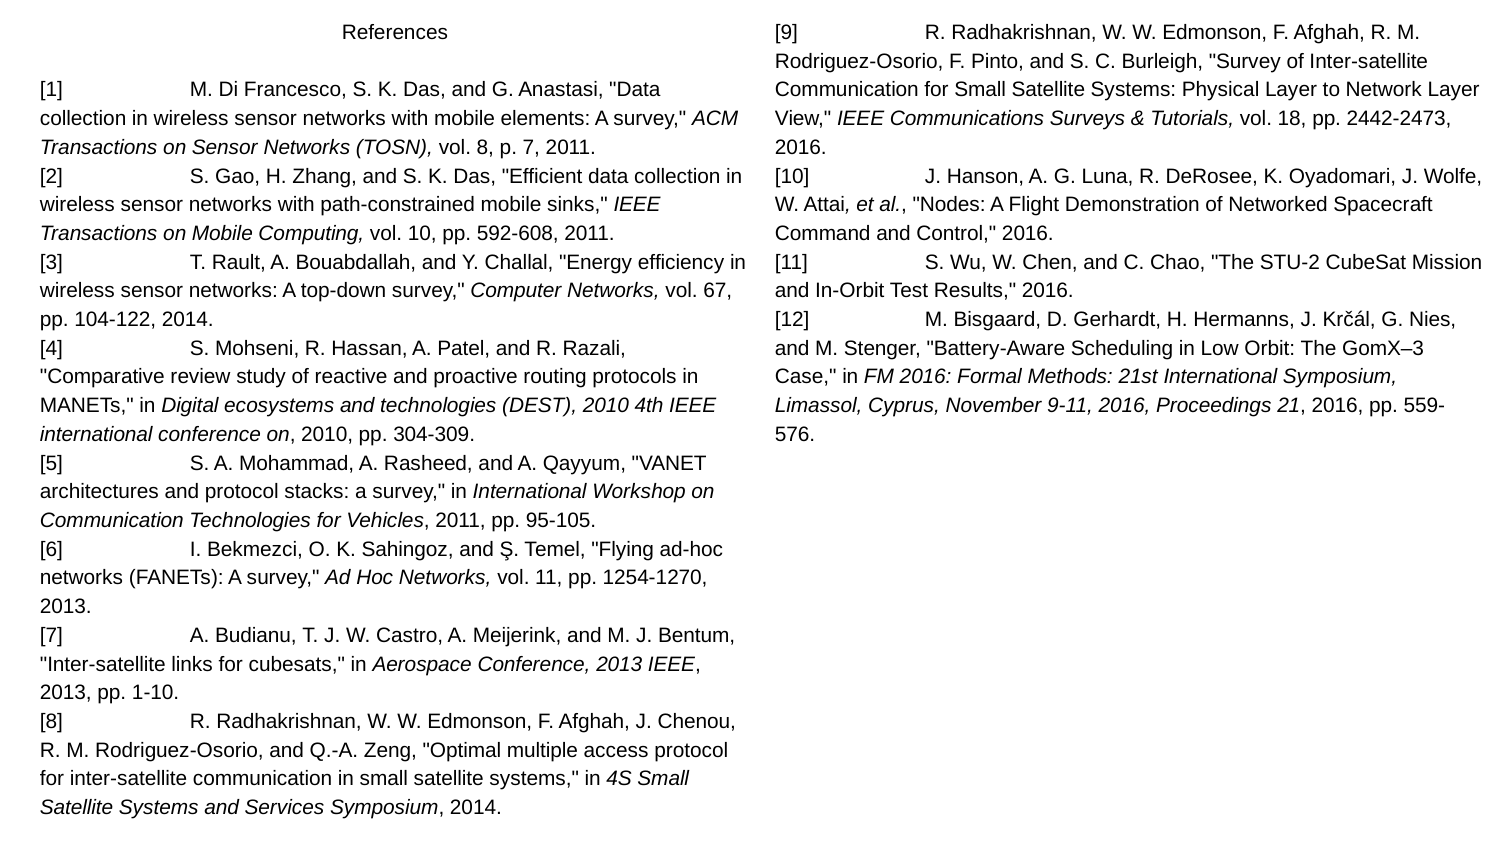

References

[1]	M. Di Francesco, S. K. Das, and G. Anastasi, "Data collection in wireless sensor networks with mobile elements: A survey," ACM Transactions on Sensor Networks (TOSN), vol. 8, p. 7, 2011.
[2]	S. Gao, H. Zhang, and S. K. Das, "Efficient data collection in wireless sensor networks with path-constrained mobile sinks," IEEE Transactions on Mobile Computing, vol. 10, pp. 592-608, 2011.
[3]	T. Rault, A. Bouabdallah, and Y. Challal, "Energy efficiency in wireless sensor networks: A top-down survey," Computer Networks, vol. 67, pp. 104-122, 2014.
[4]	S. Mohseni, R. Hassan, A. Patel, and R. Razali, "Comparative review study of reactive and proactive routing protocols in MANETs," in Digital ecosystems and technologies (DEST), 2010 4th IEEE international conference on, 2010, pp. 304-309.
[5]	S. A. Mohammad, A. Rasheed, and A. Qayyum, "VANET architectures and protocol stacks: a survey," in International Workshop on Communication Technologies for Vehicles, 2011, pp. 95-105.
[6]	I. Bekmezci, O. K. Sahingoz, and Ş. Temel, "Flying ad-hoc networks (FANETs): A survey," Ad Hoc Networks, vol. 11, pp. 1254-1270, 2013.
[7]	A. Budianu, T. J. W. Castro, A. Meijerink, and M. J. Bentum, "Inter-satellite links for cubesats," in Aerospace Conference, 2013 IEEE, 2013, pp. 1-10.
[8]	R. Radhakrishnan, W. W. Edmonson, F. Afghah, J. Chenou, R. M. Rodriguez-Osorio, and Q.-A. Zeng, "Optimal multiple access protocol for inter-satellite communication in small satellite systems," in 4S Small Satellite Systems and Services Symposium, 2014.
[9]	R. Radhakrishnan, W. W. Edmonson, F. Afghah, R. M. Rodriguez-Osorio, F. Pinto, and S. C. Burleigh, "Survey of Inter-satellite Communication for Small Satellite Systems: Physical Layer to Network Layer View," IEEE Communications Surveys & Tutorials, vol. 18, pp. 2442-2473, 2016.
[10]	J. Hanson, A. G. Luna, R. DeRosee, K. Oyadomari, J. Wolfe, W. Attai, et al., "Nodes: A Flight Demonstration of Networked Spacecraft Command and Control," 2016.
[11]	S. Wu, W. Chen, and C. Chao, "The STU-2 CubeSat Mission and In-Orbit Test Results," 2016.
[12]	M. Bisgaard, D. Gerhardt, H. Hermanns, J. Krčál, G. Nies, and M. Stenger, "Battery-Aware Scheduling in Low Orbit: The GomX–3 Case," in FM 2016: Formal Methods: 21st International Symposium, Limassol, Cyprus, November 9-11, 2016, Proceedings 21, 2016, pp. 559-576.